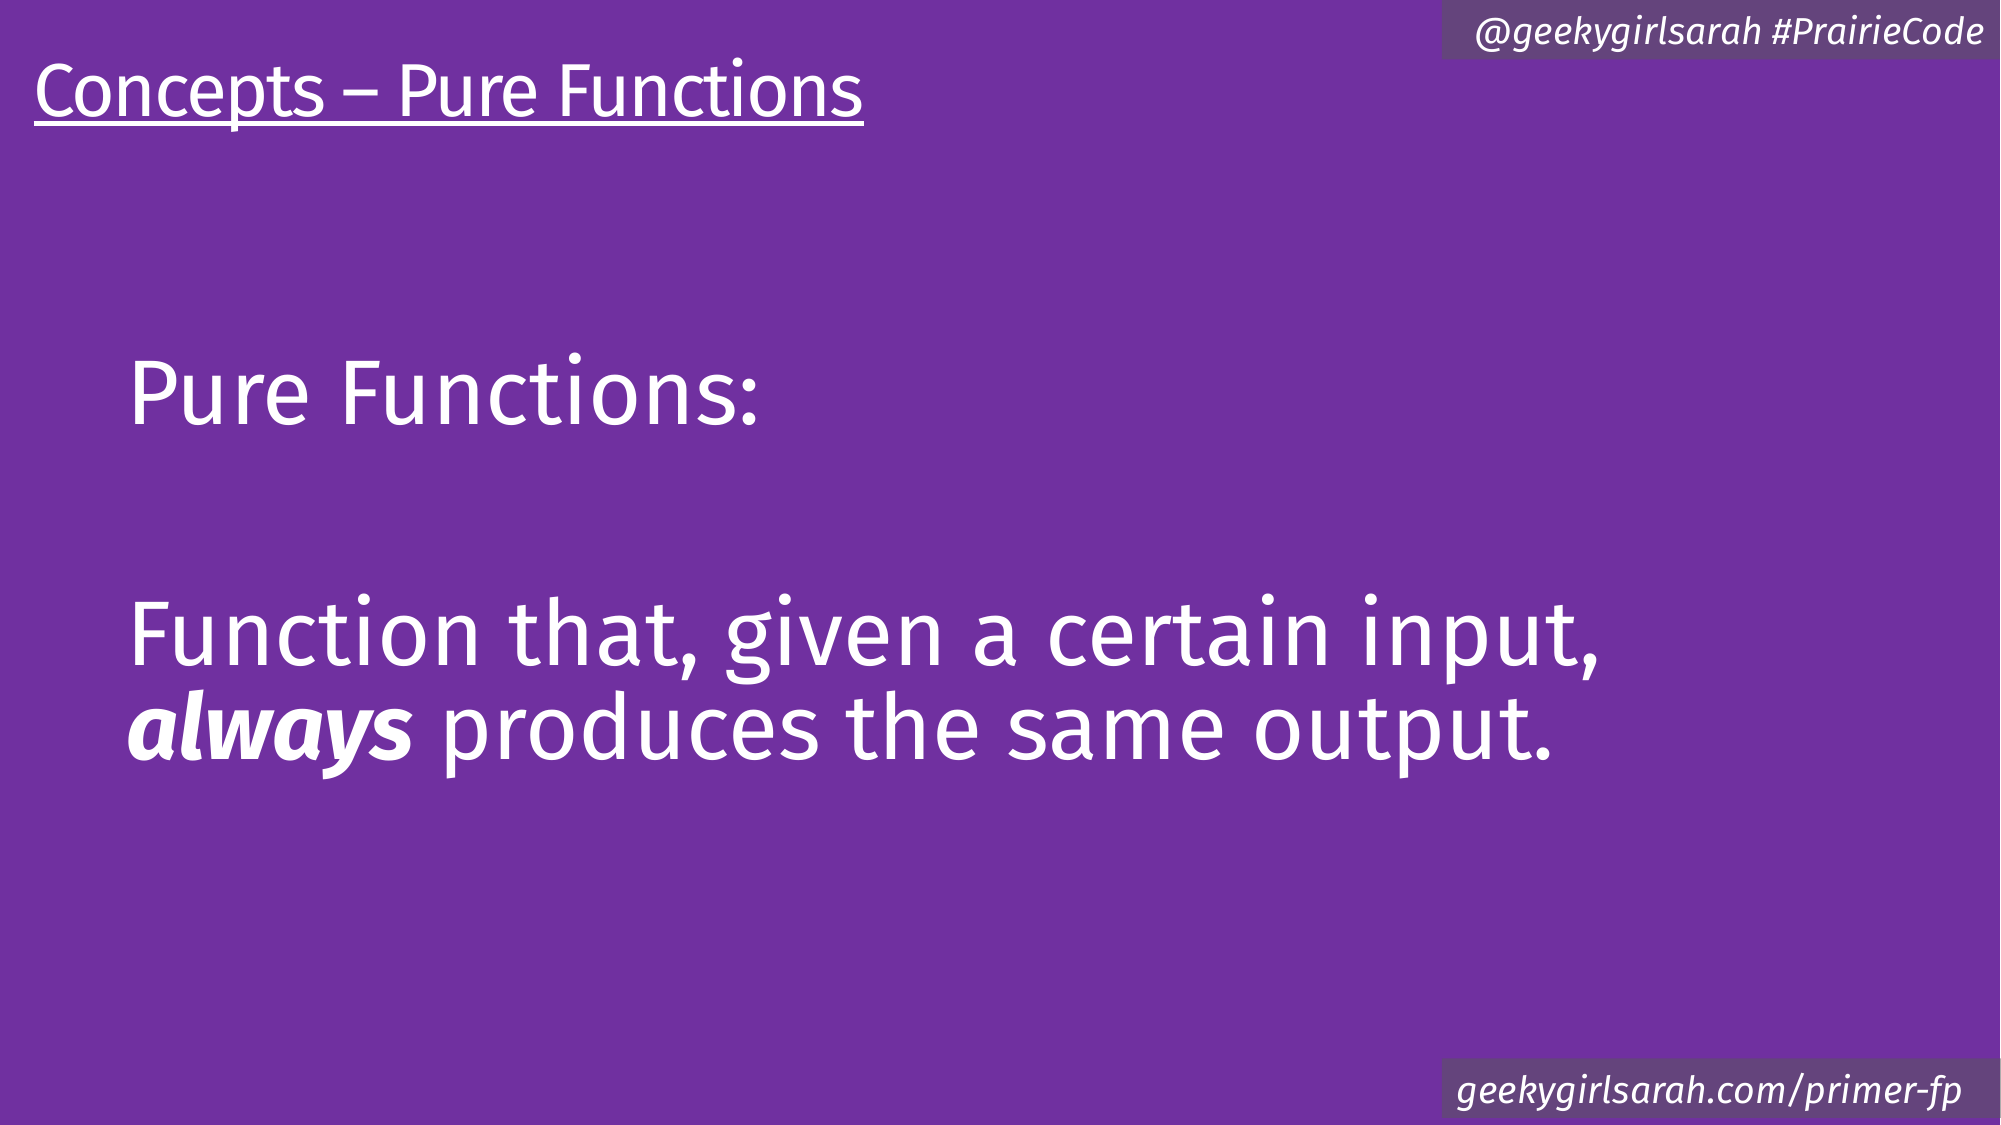

# Concepts – Pure Functions
Pure Functions:

Function that, given a certain input, always produces the same output.